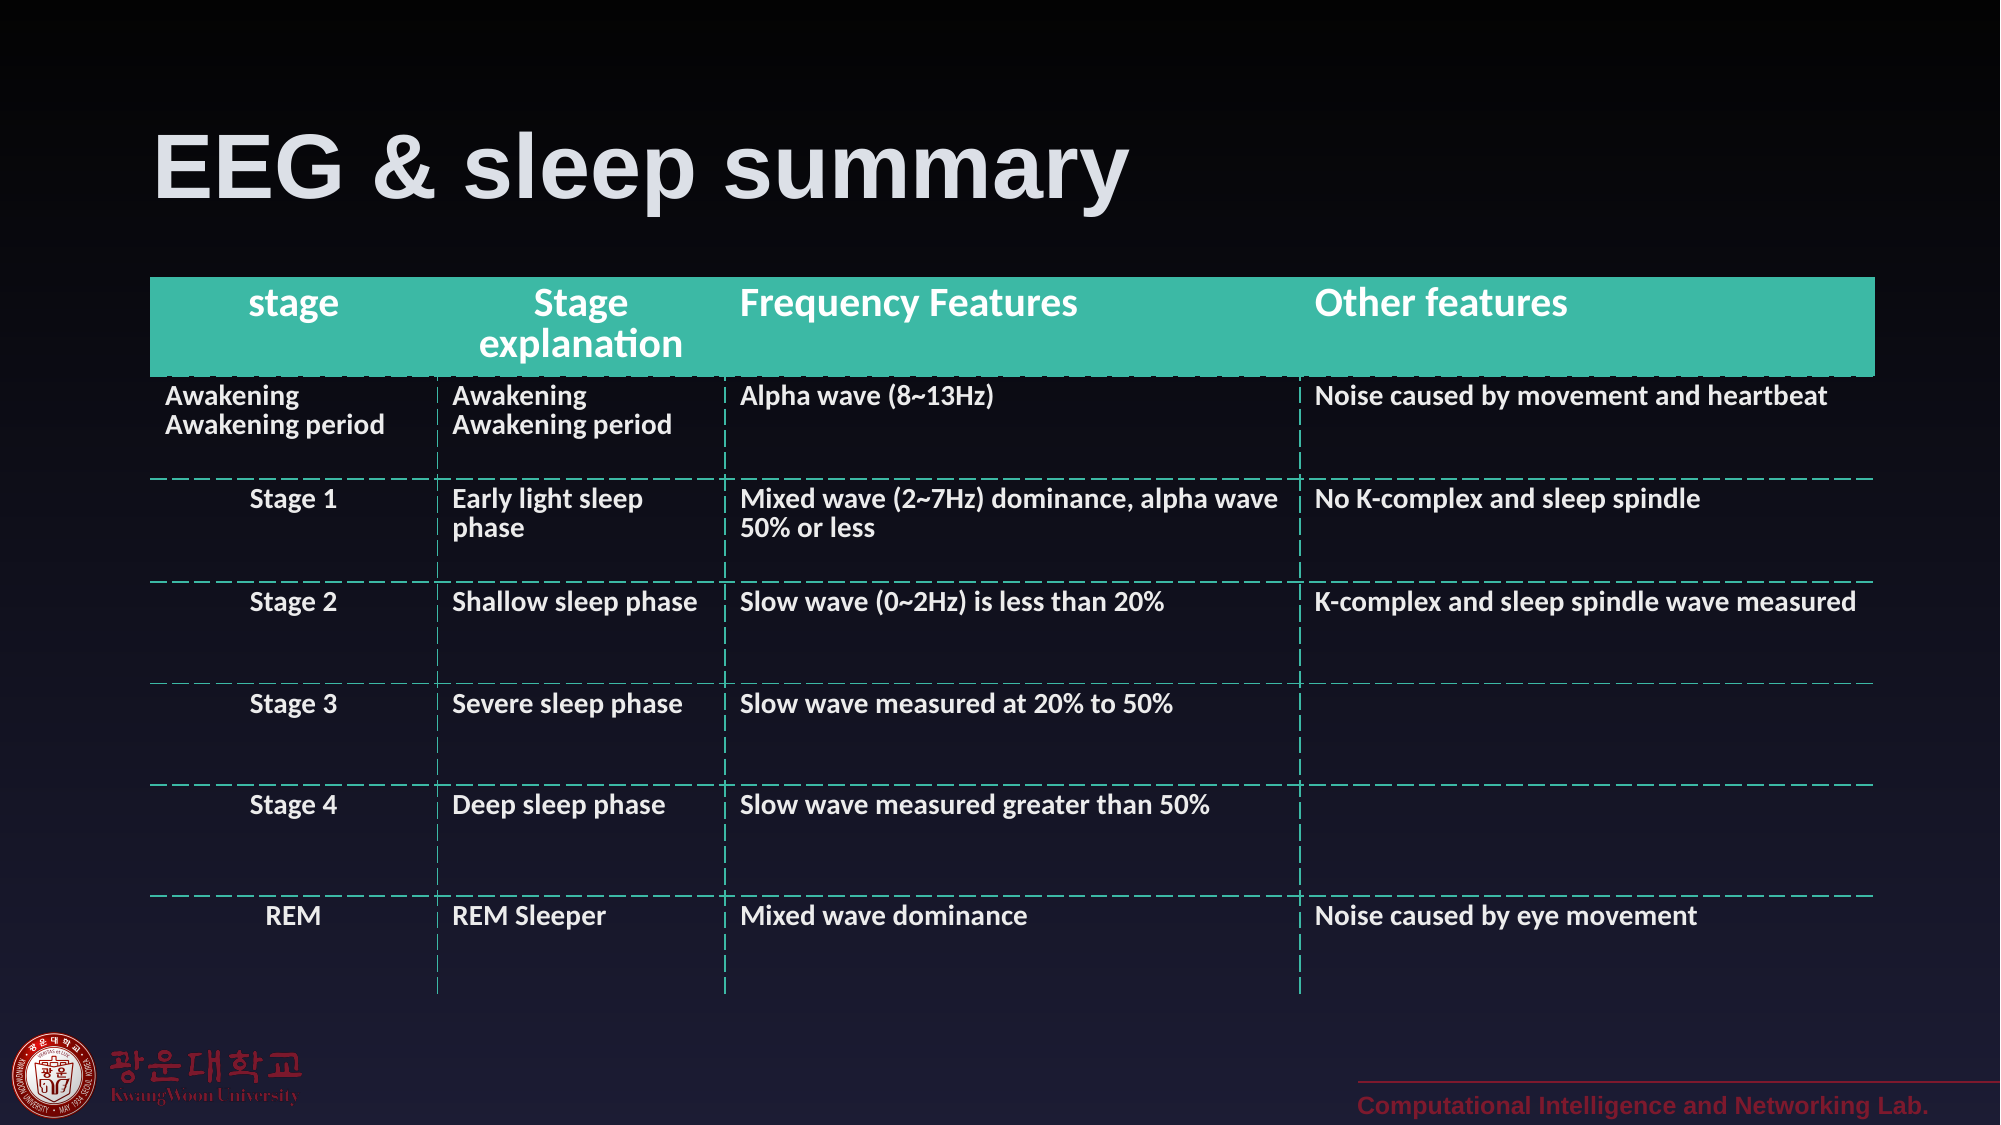

# EEG & sleep summary
| stage | Stage explanation | Frequency Features | Other features |
| --- | --- | --- | --- |
| Awakening Awakening period | Awakening Awakening period | Alpha wave (8~13Hz) | Noise caused by movement and heartbeat |
| Stage 1 | Early light sleep phase | Mixed wave (2~7Hz) dominance, alpha wave 50% or less | No K-complex and sleep spindle |
| Stage 2 | Shallow sleep phase | Slow wave (0~2Hz) is less than 20% | K-complex and sleep spindle wave measured |
| Stage 3 | Severe sleep phase | Slow wave measured at 20% to 50% |  |
| Stage 4 | Deep sleep phase | Slow wave measured greater than 50% |  |
| REM | REM Sleeper | Mixed wave dominance | Noise caused by eye movement |